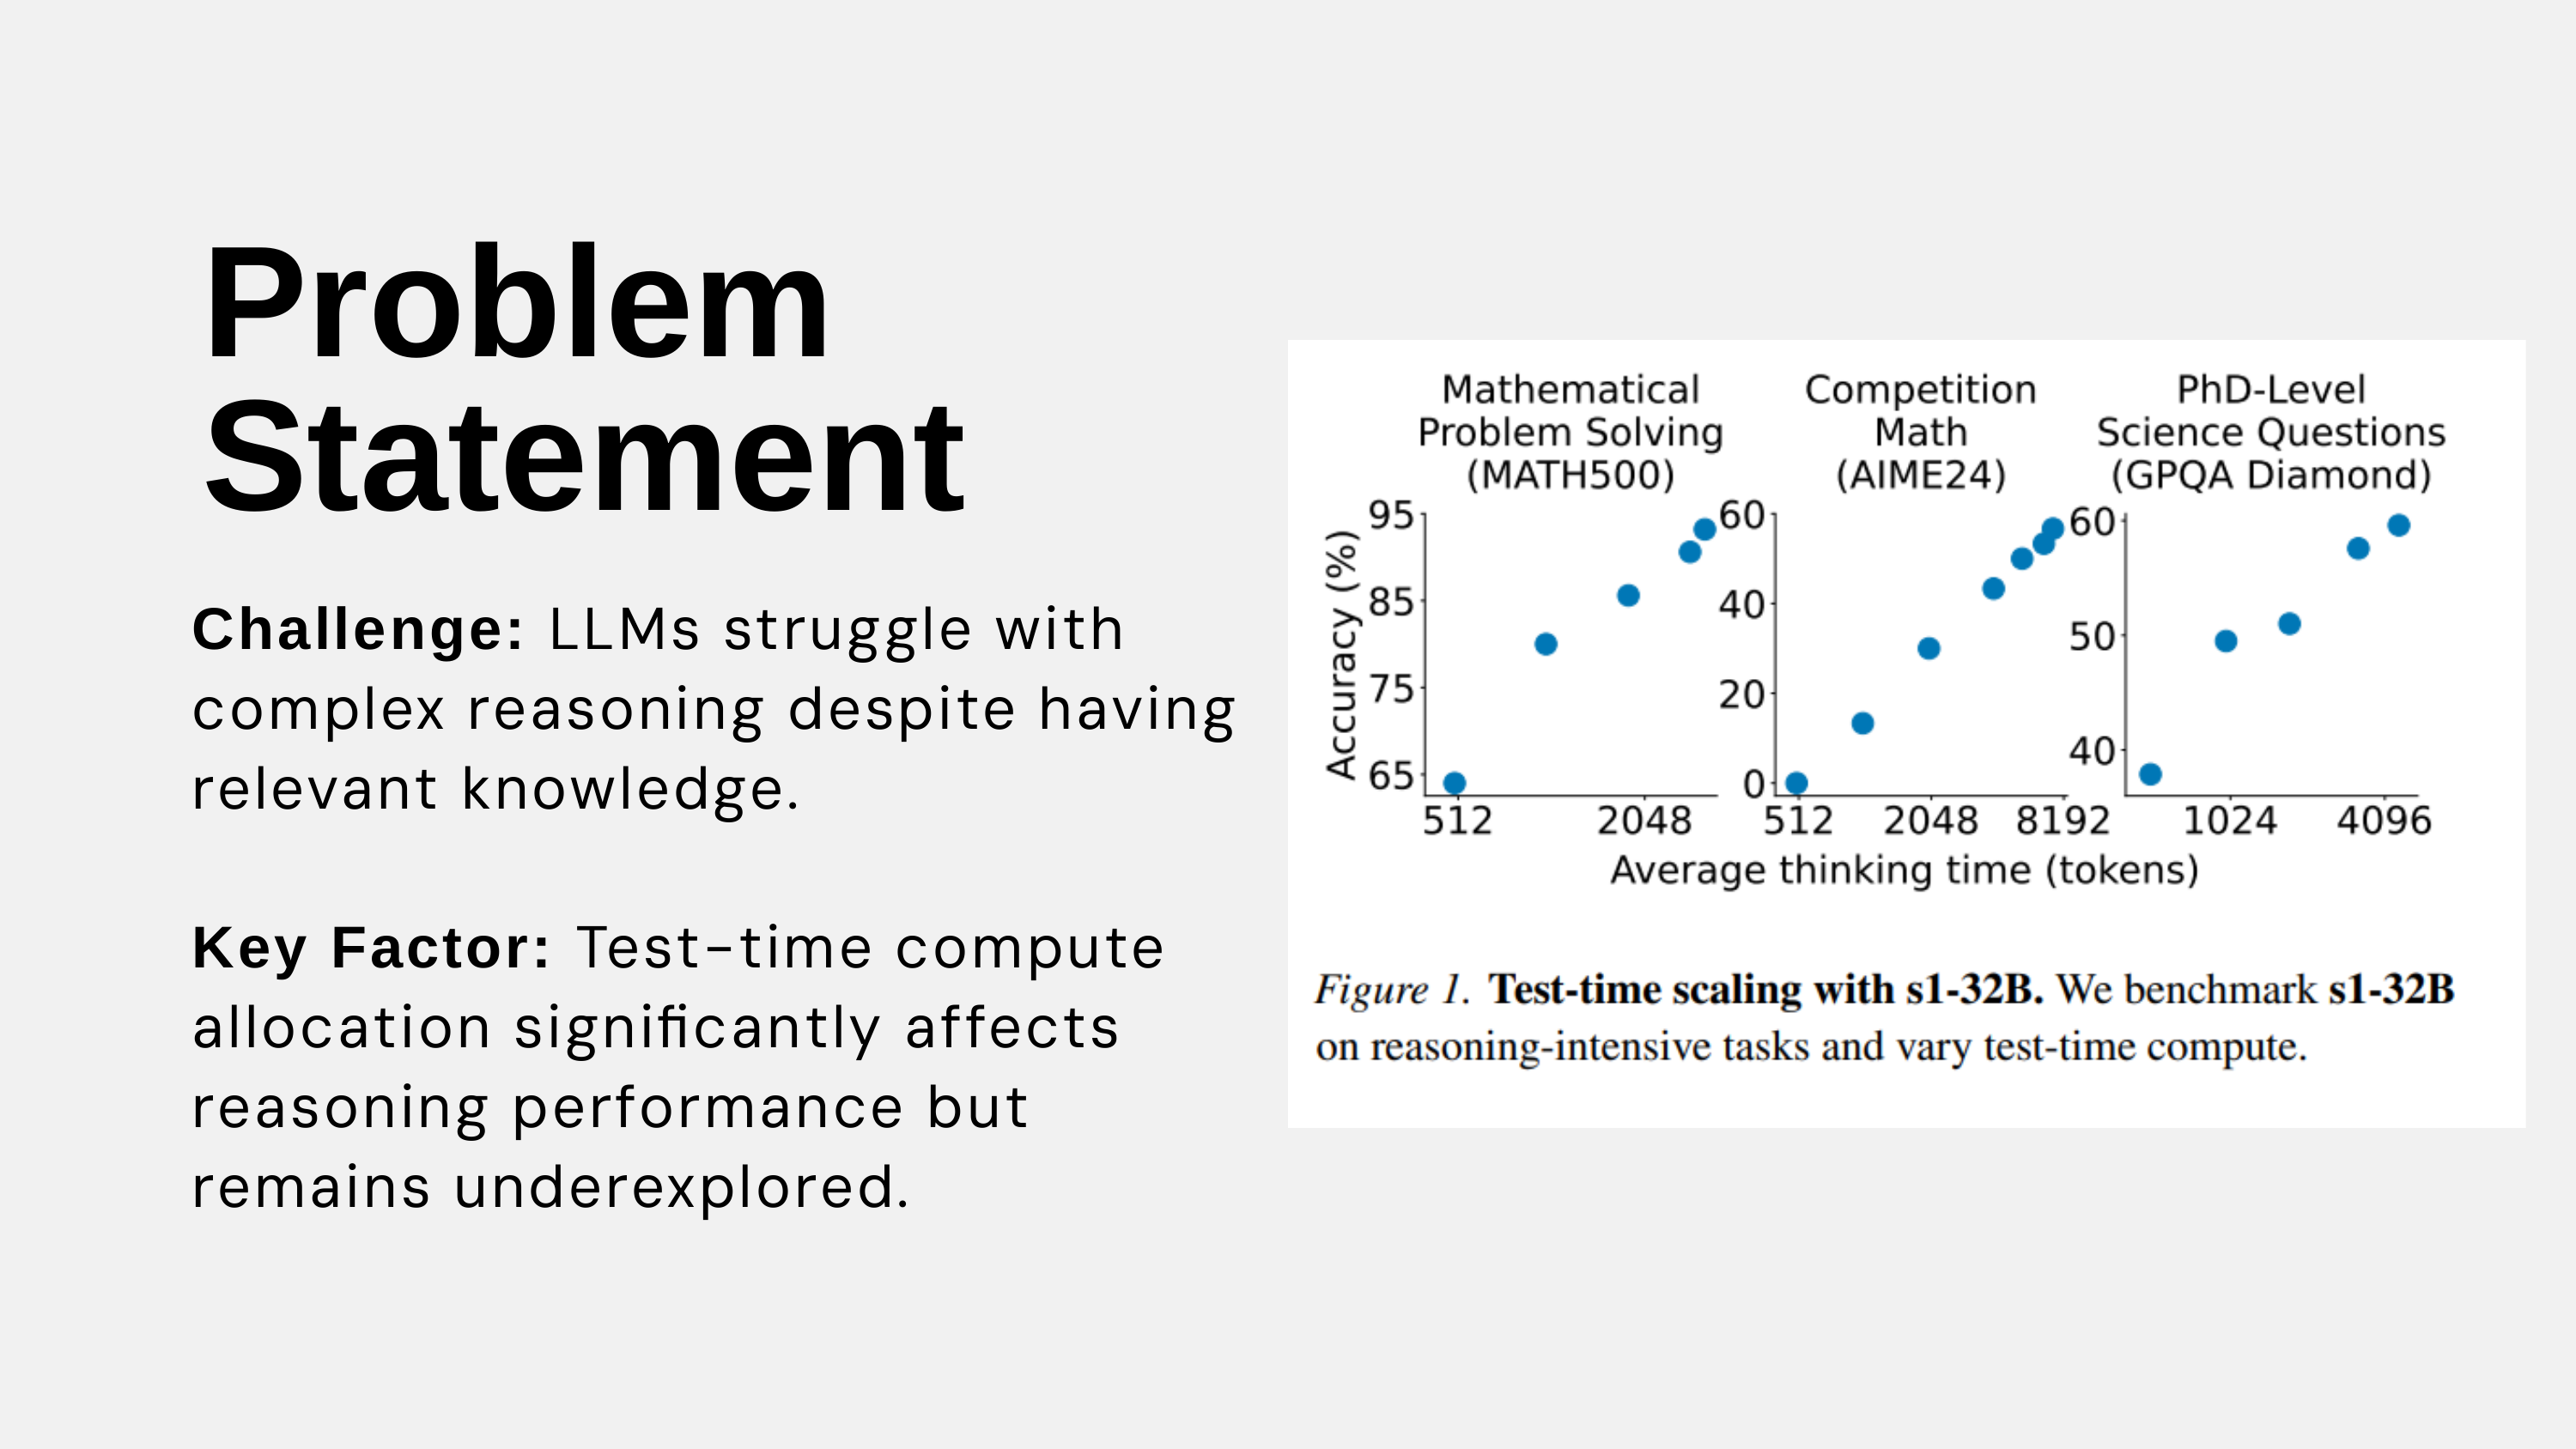

Problem Statement

Challenge: LLMs struggle with complex reasoning despite having relevant knowledge.

Key Factor: Test-time compute allocation significantly affects reasoning performance but remains underexplored.